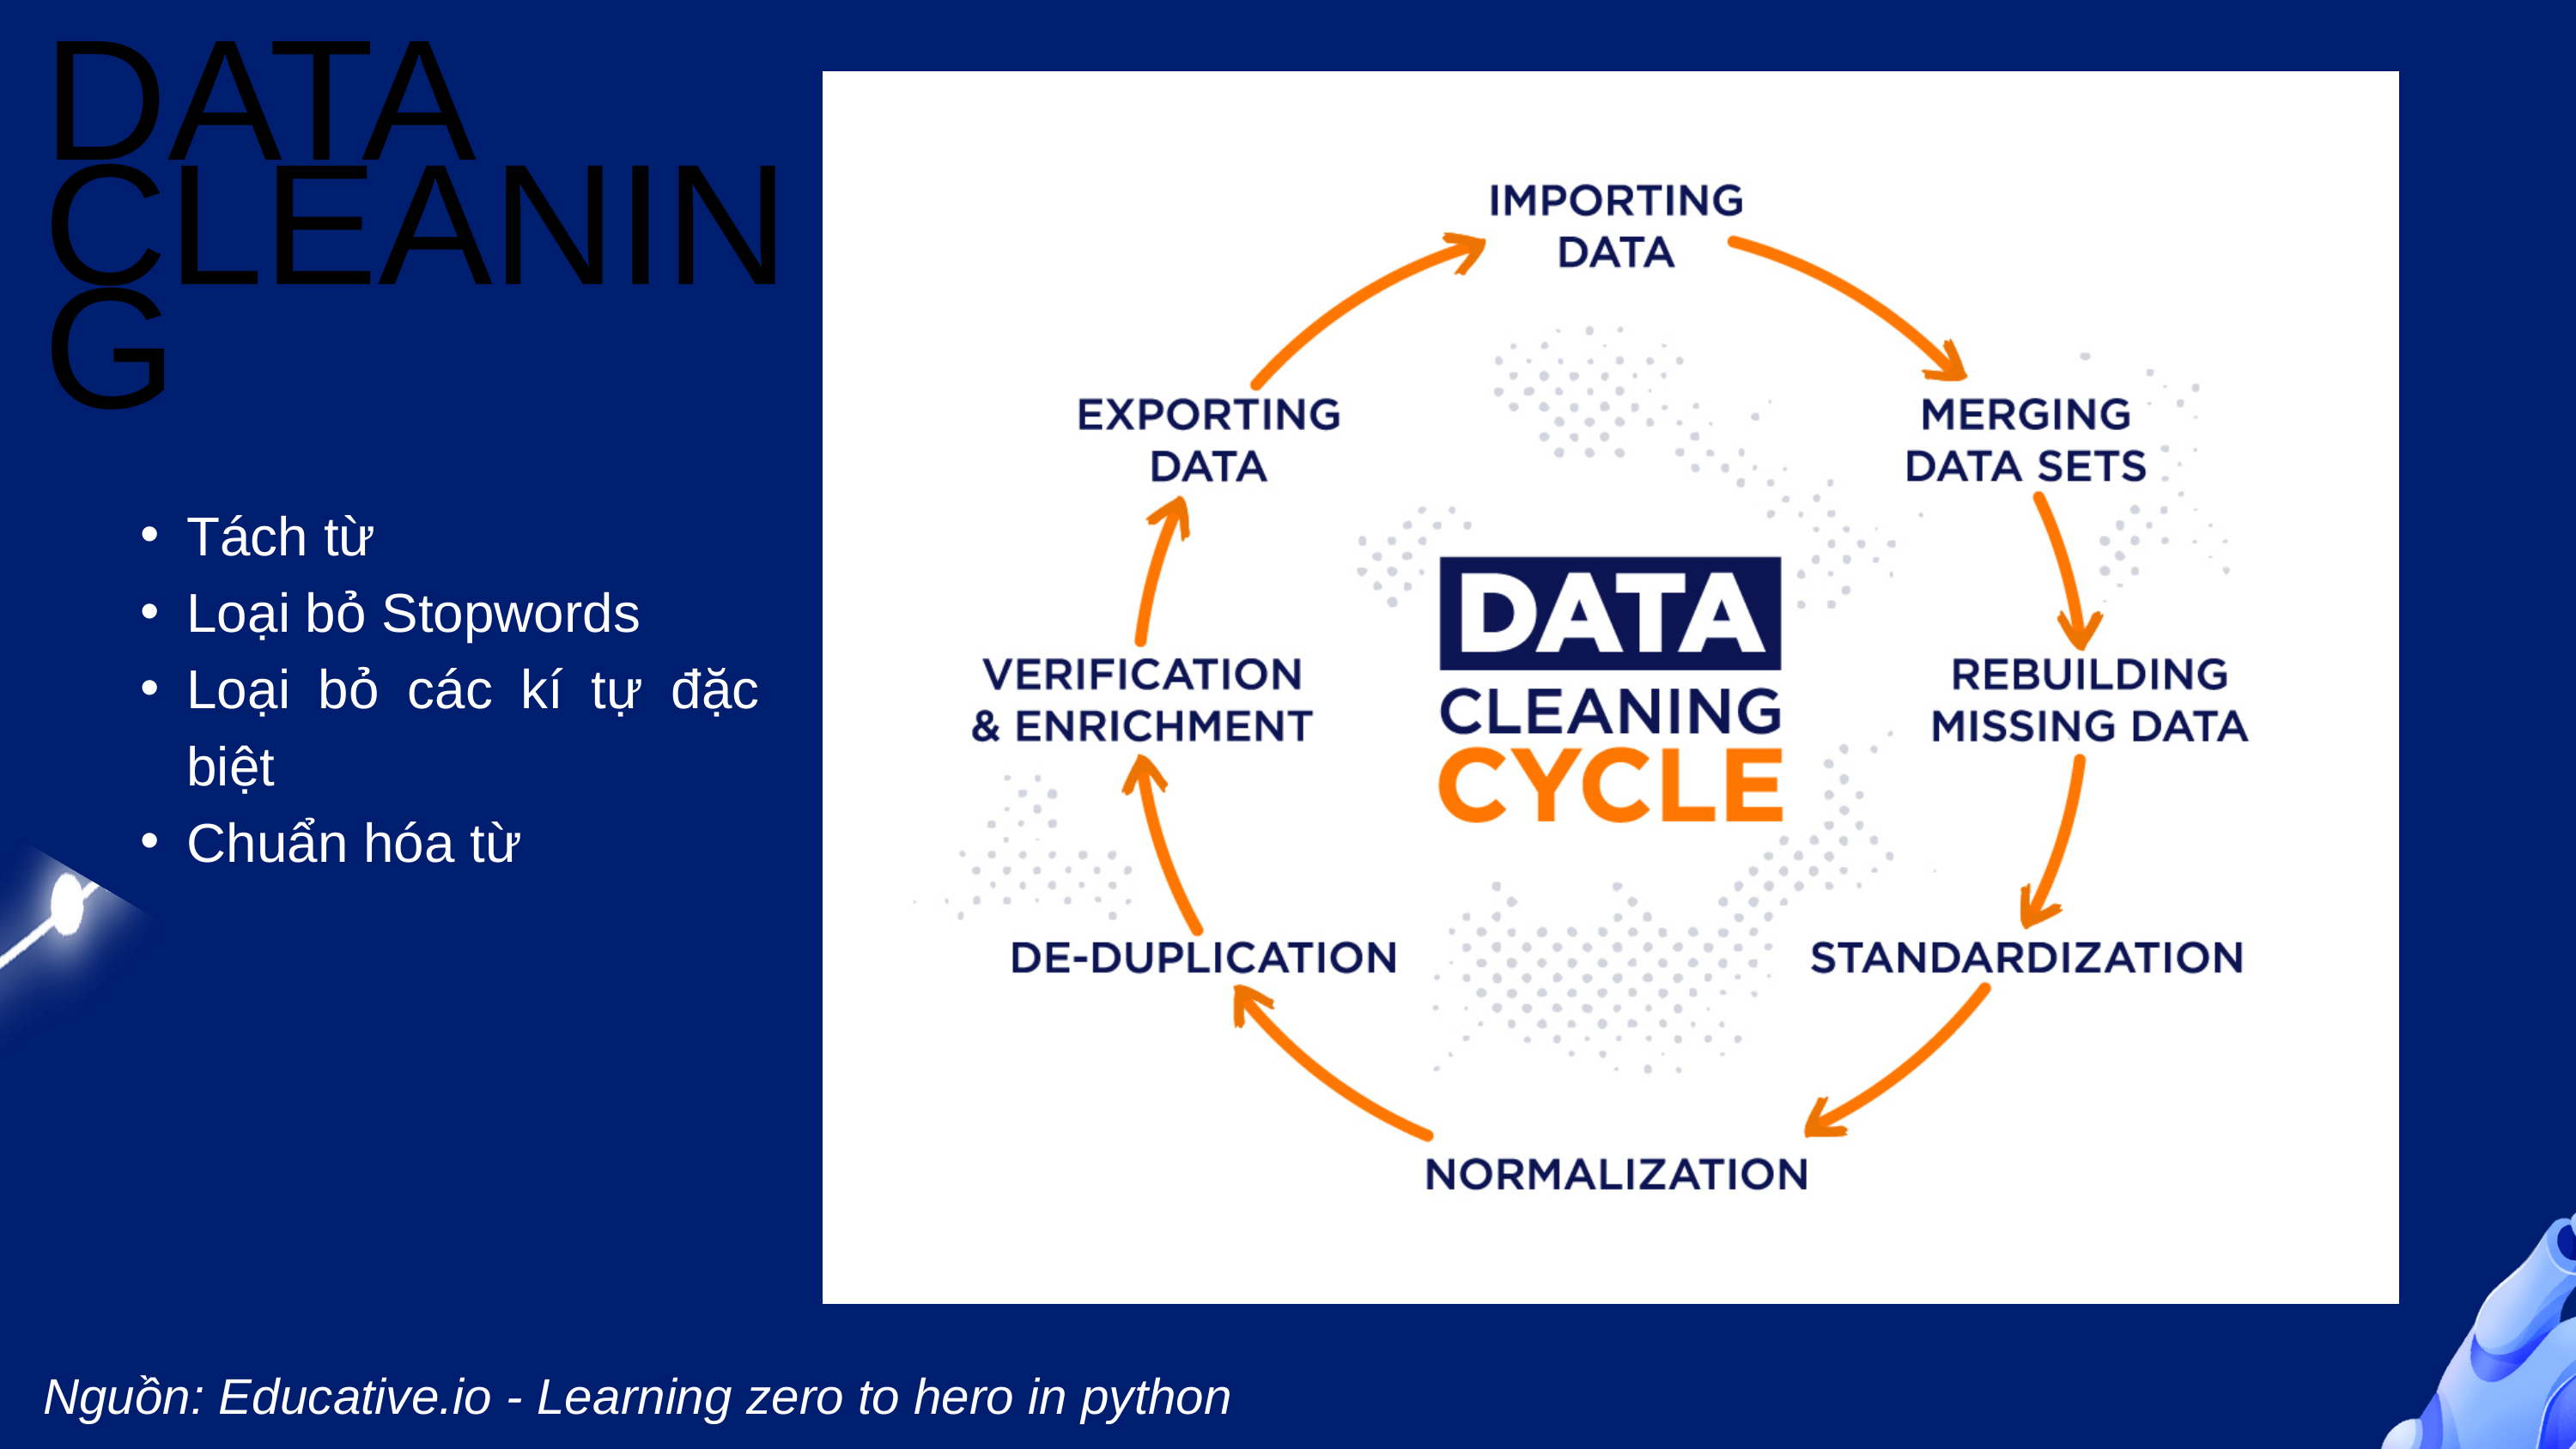

DATA CLEANING

Tách từ
Loại bỏ Stopwords
Loại bỏ các kí tự đặc biệt
Chuẩn hóa từ

Nguồn: Educative.io - Learning zero to hero in python